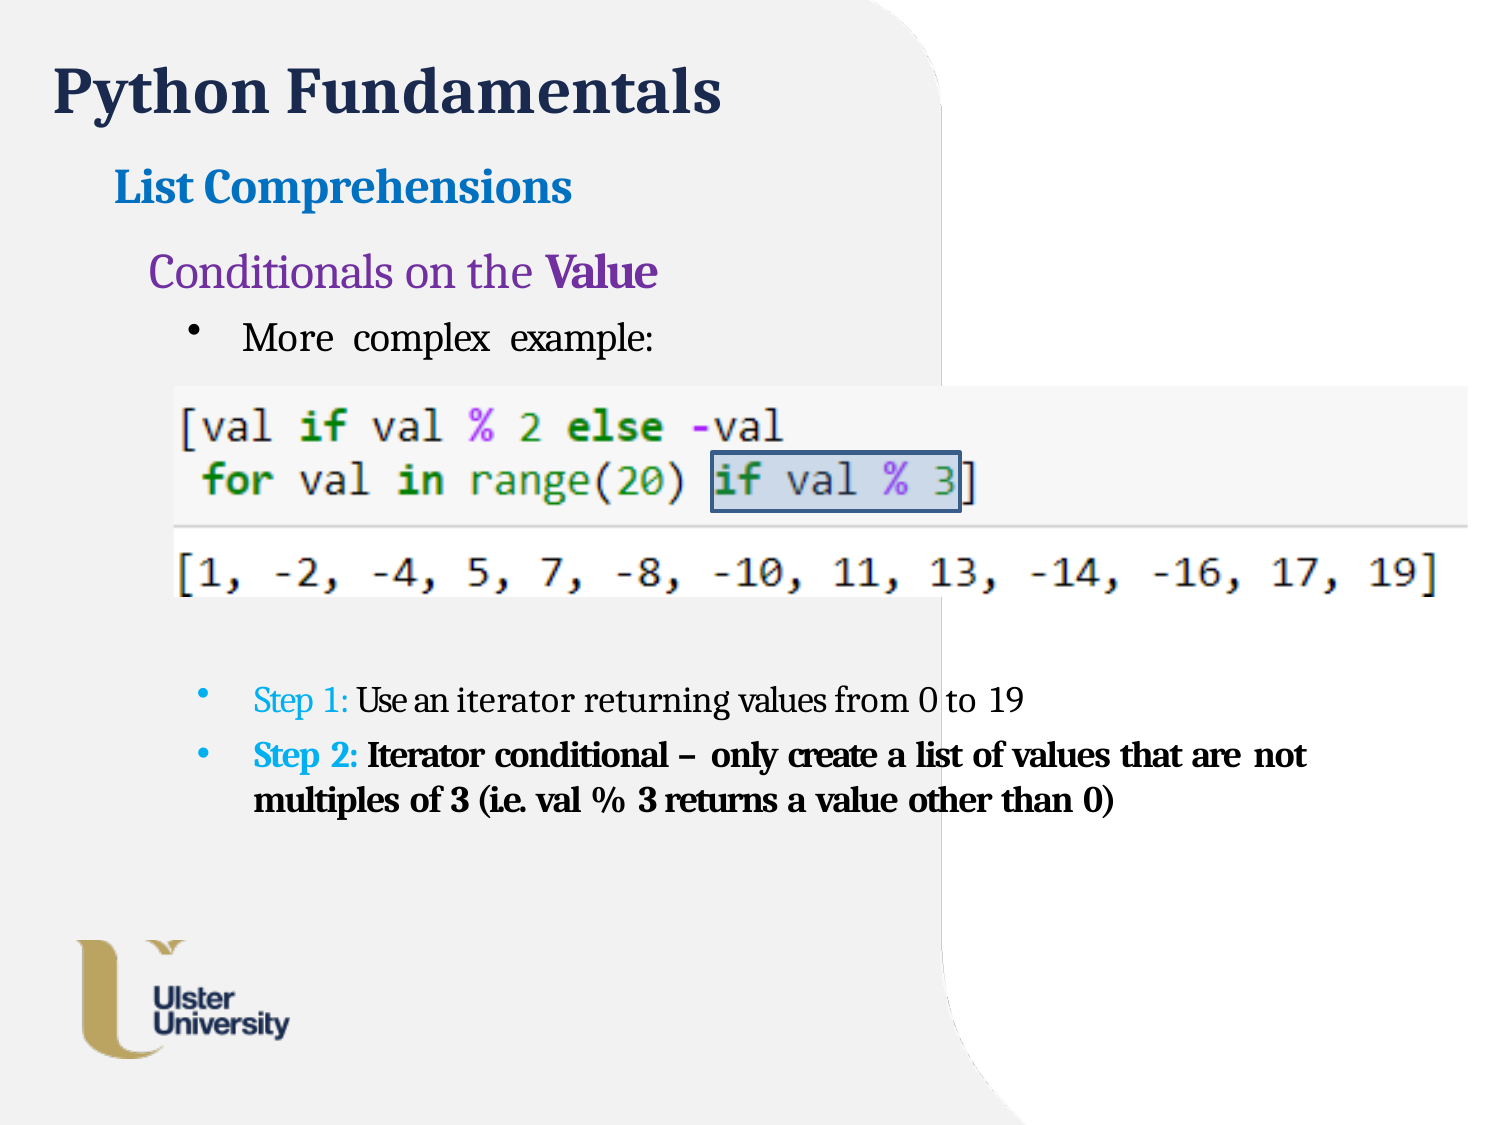

# Python Fundamentals
List Comprehensions
Conditionals on the Value
More  complex  example:

Step 1: Use an iterator returning values from 0 to 19
Step 2: Iterator conditional – only create a list of values that are  not multiples of 3 (i.e. val % 3 returns a value other than 0)